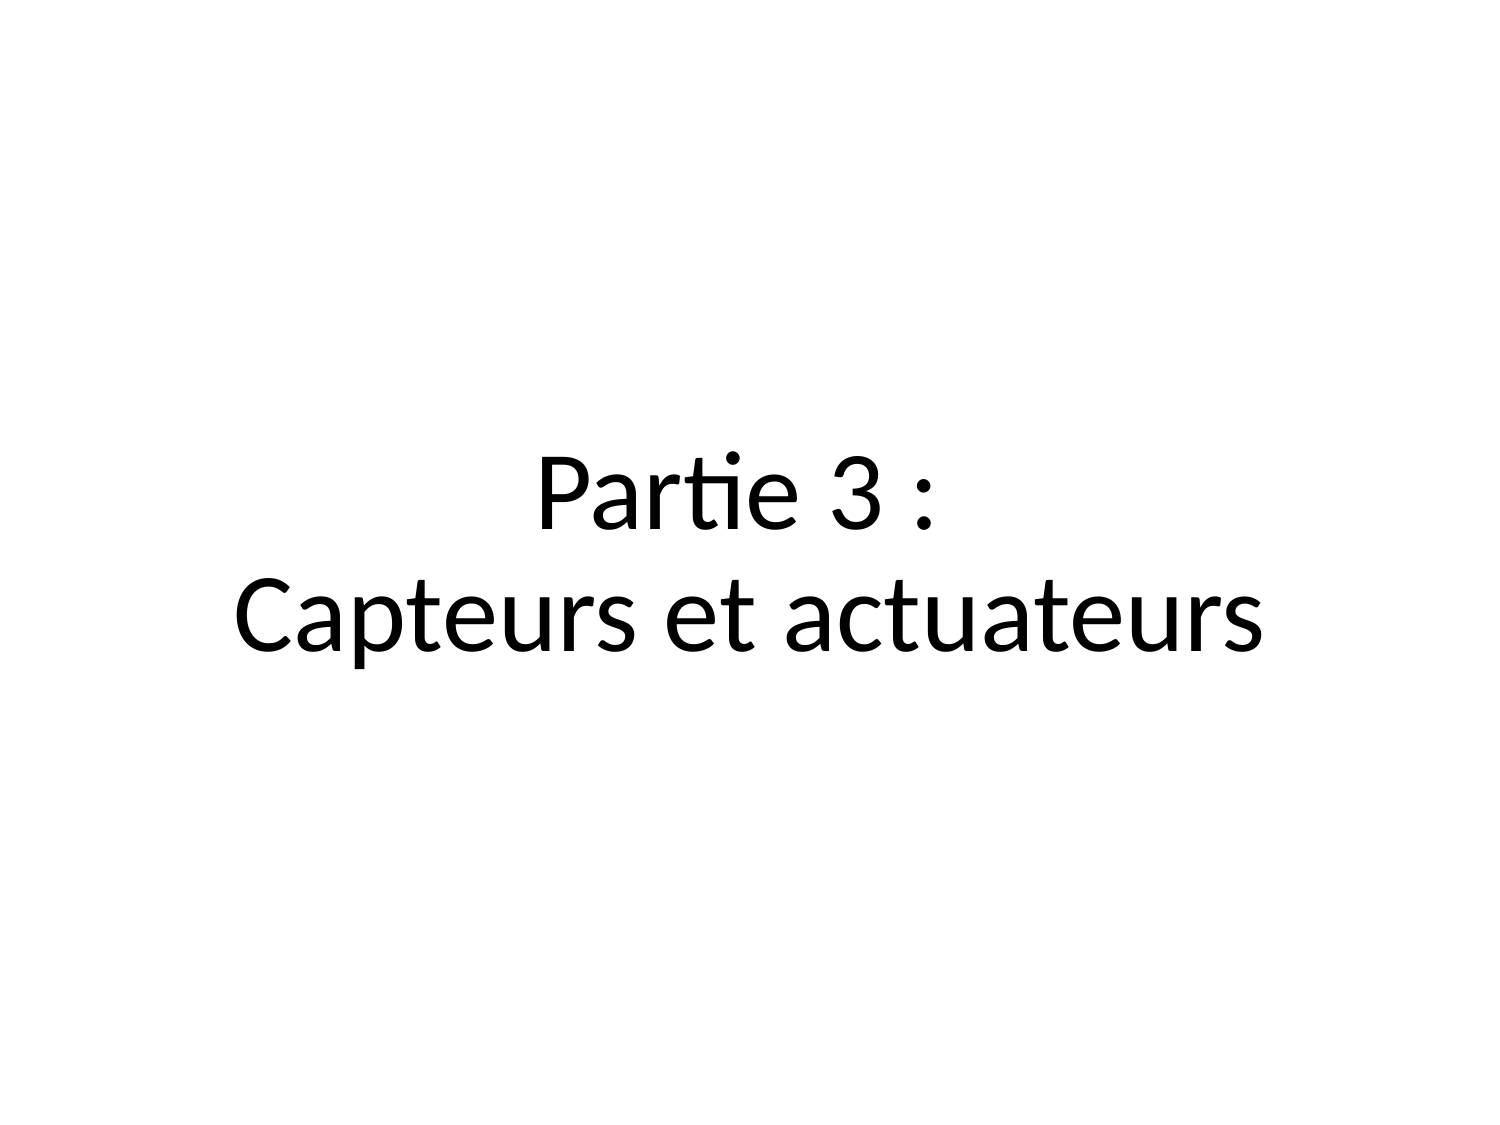

# Partie 3 : Capteurs et actuateurs